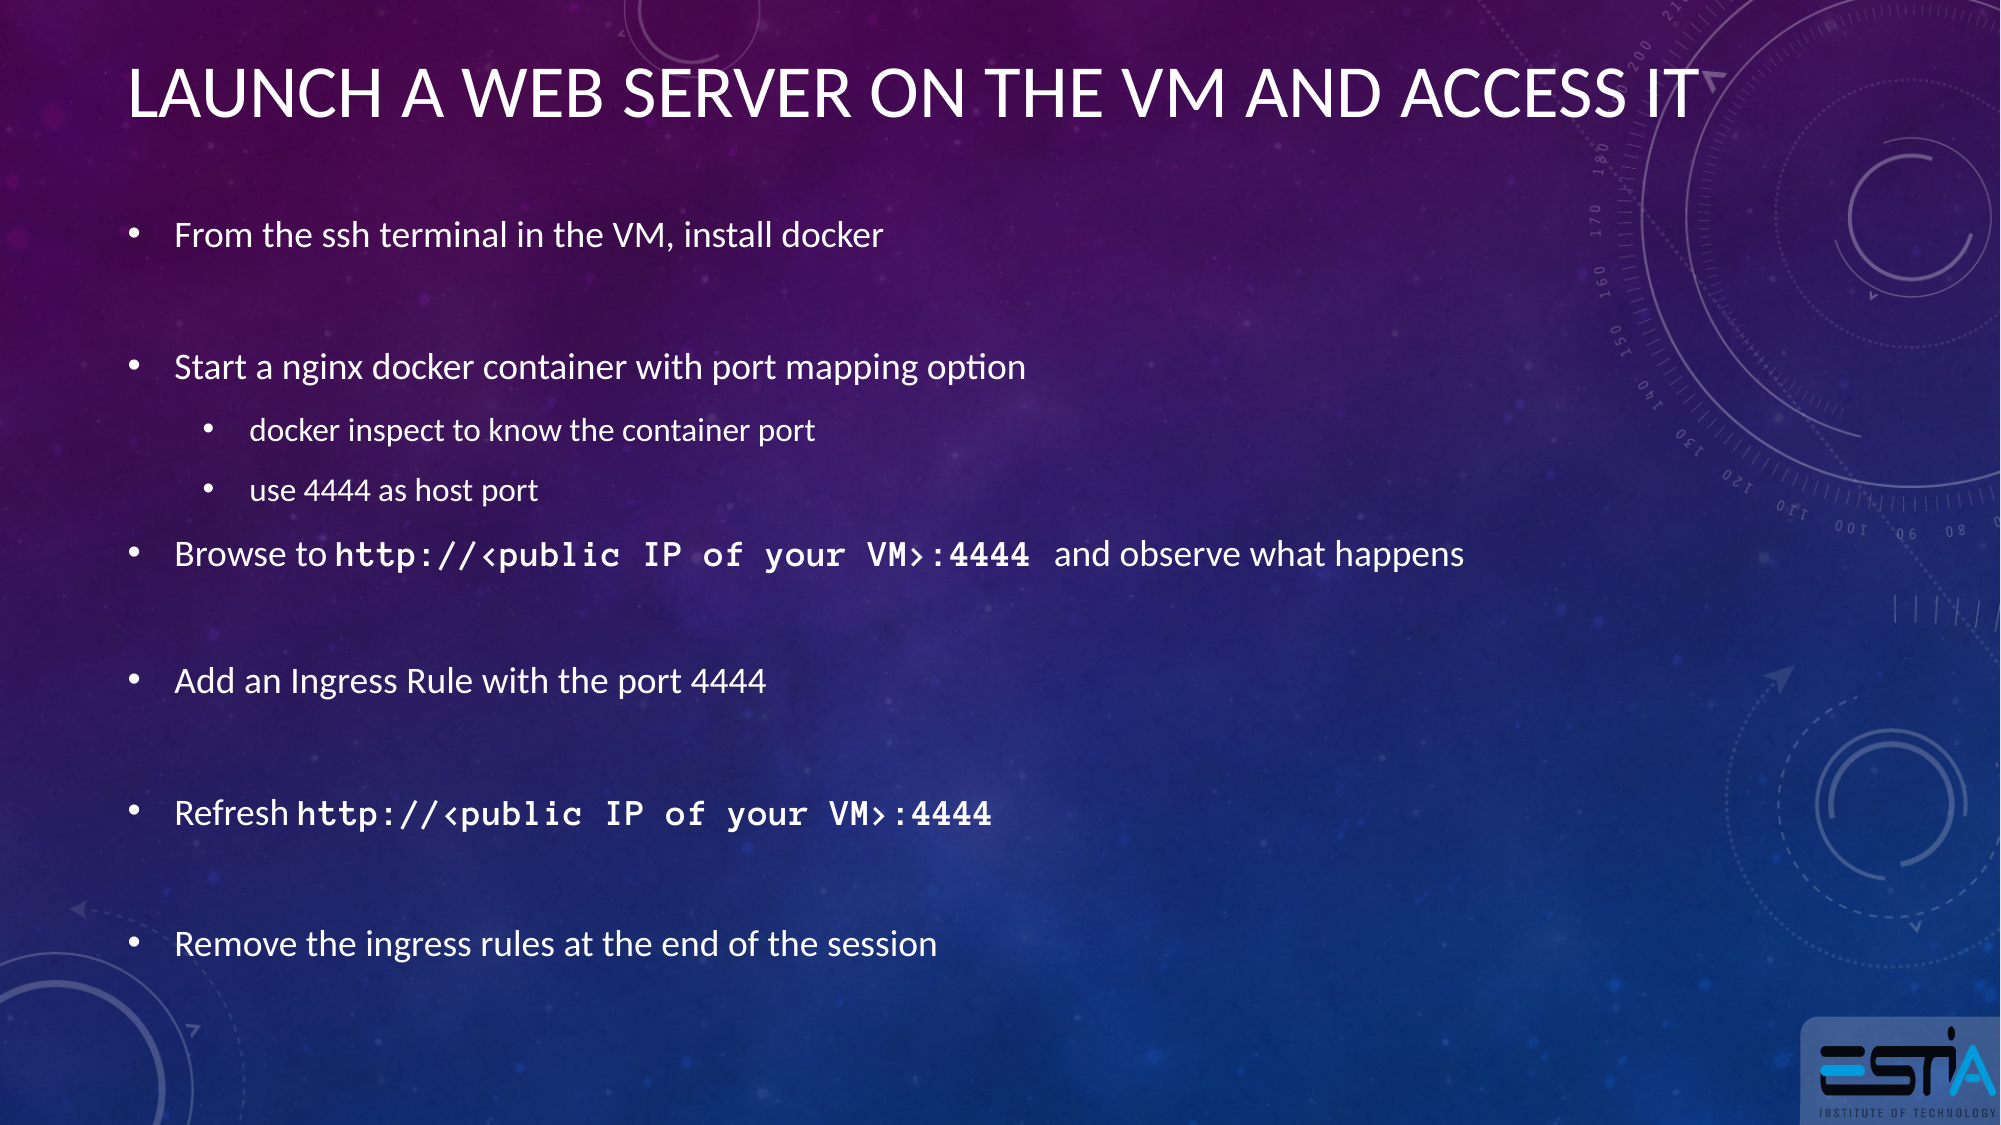

# Launch a web server on the VM and access it
From the ssh terminal in the VM, install docker

Start a nginx docker container with port mapping option
docker inspect to know the container port
use 4444 as host port
Browse to http://<public IP of your VM>:4444 and observe what happens

Add an Ingress Rule with the port 4444

Refresh http://<public IP of your VM>:4444

Remove the ingress rules at the end of the session